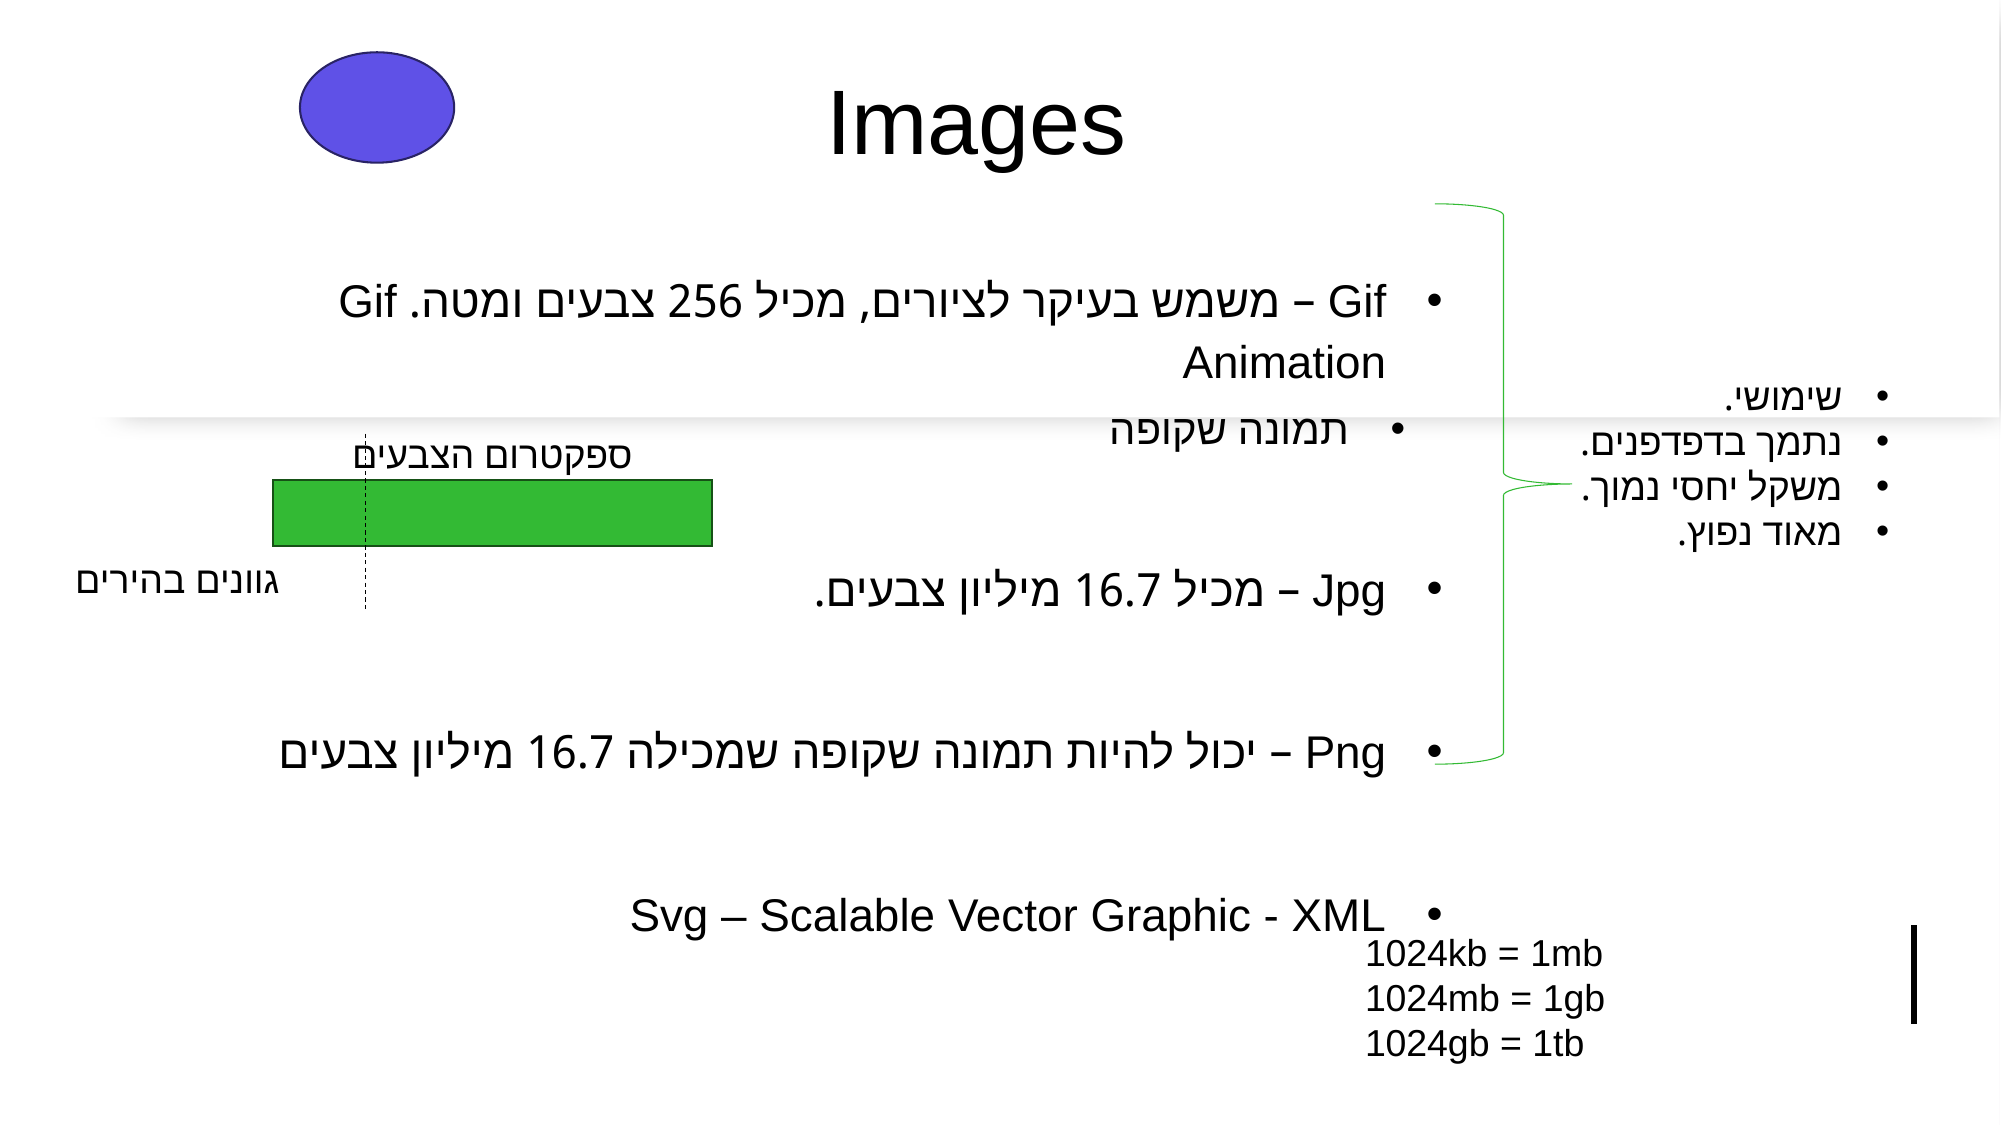

# Images

Gif – משמש בעיקר לציורים, מכיל 256 צבעים ומטה. Gif Animation
תמונה שקופה

Jpg – מכיל 16.7 מיליון צבעים.

Png – יכול להיות תמונה שקופה שמכילה 16.7 מיליון צבעים

Svg – Scalable Vector Graphic - XML
שימושי.
נתמך בדפדפנים.
משקל יחסי נמוך.
מאוד נפוץ.
ספקטרום הצבעים

גוונים בהירים
1024kb = 1mb
1024mb = 1gb
1024gb = 1tb